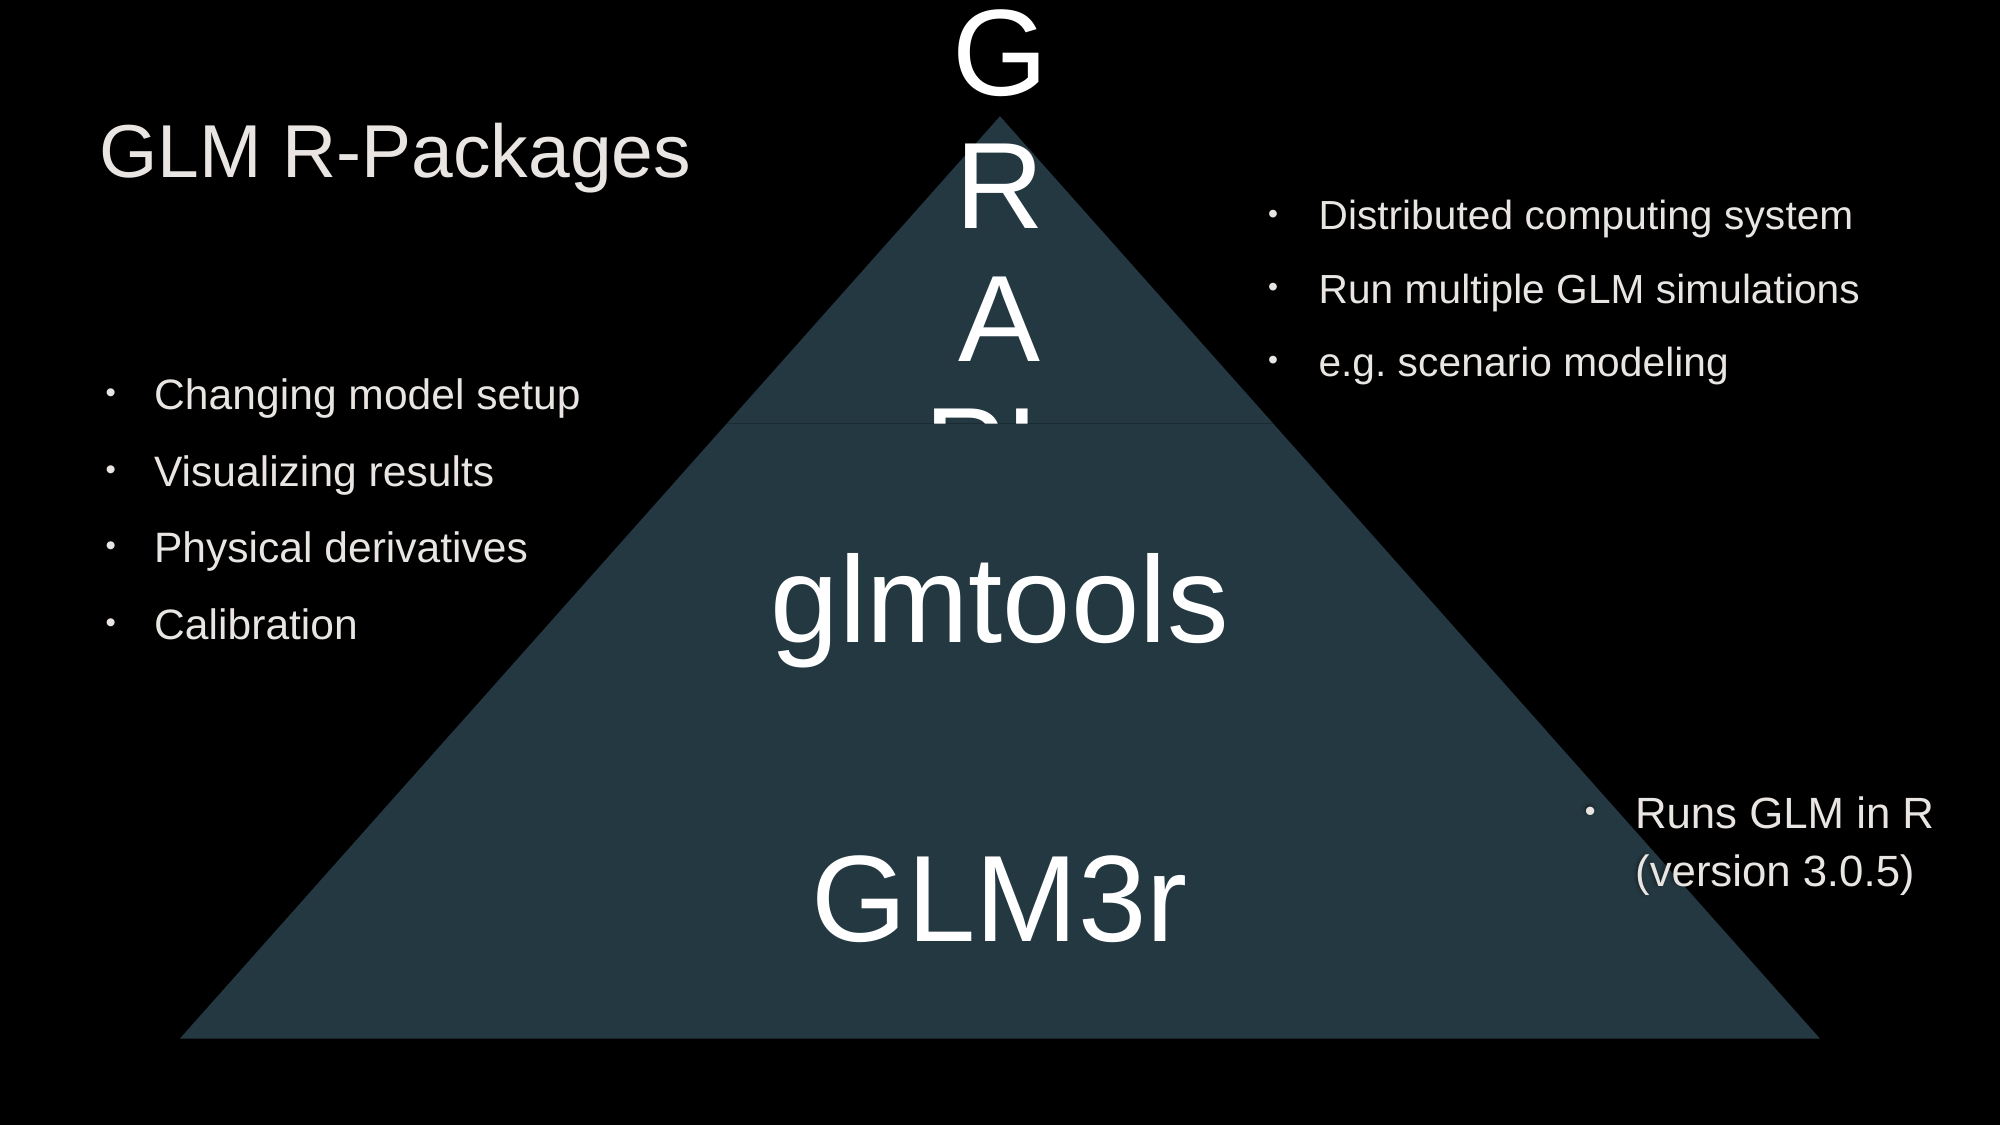

GLM R-Packages
GRAPLEr
glmtools
GLM3r
Distributed computing system
Run multiple GLM simulations
e.g. scenario modeling
Changing model setup
Visualizing results
Physical derivatives
Calibration
Runs GLM in R (version 3.0.5)